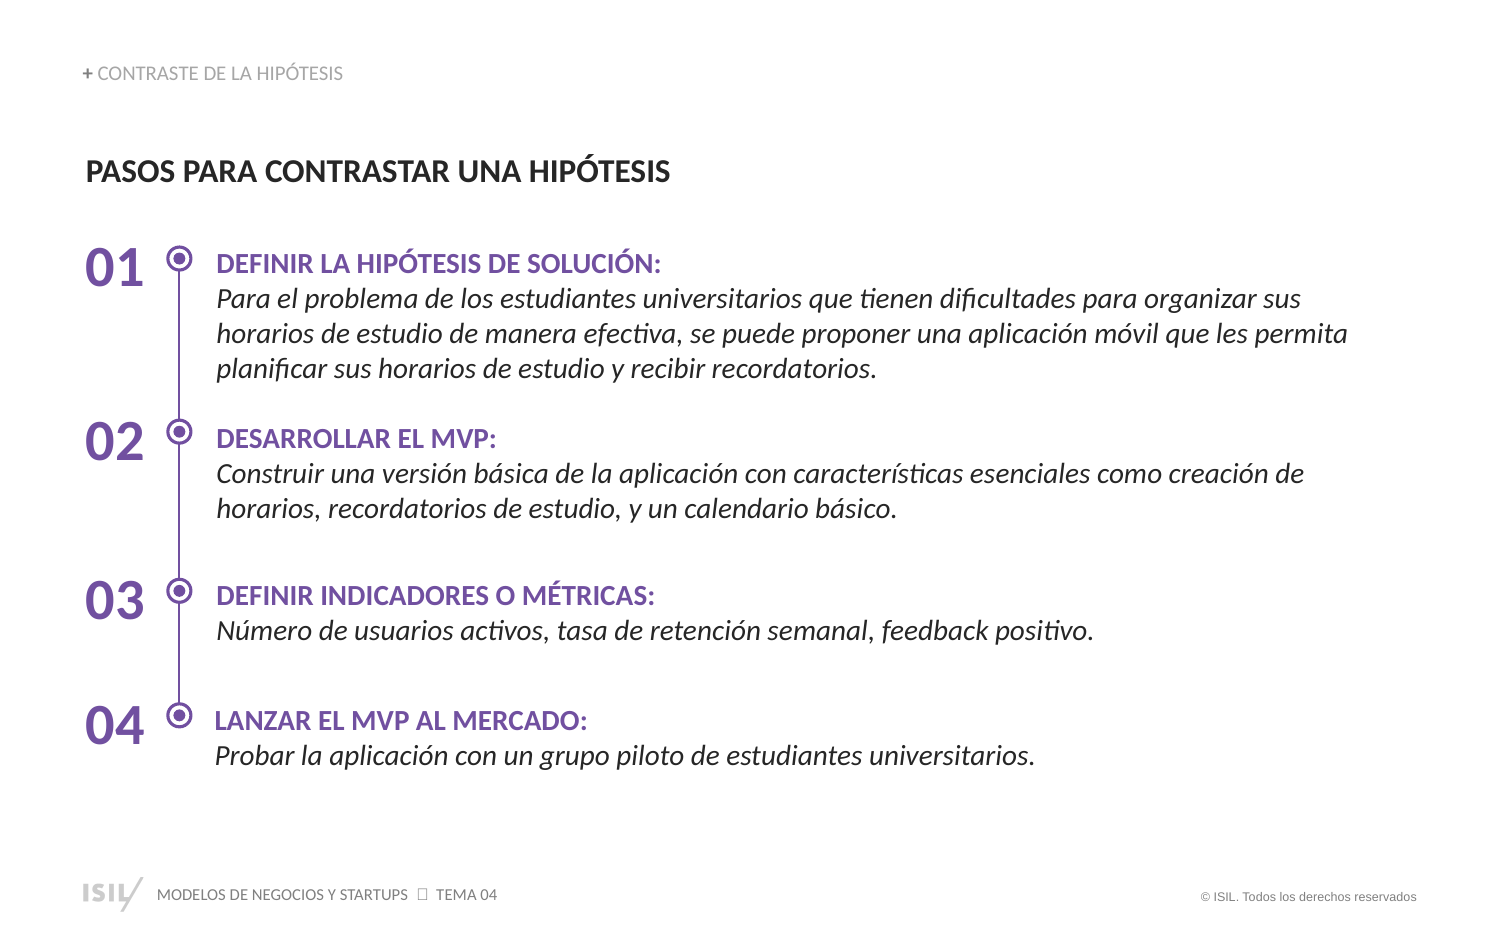

+ CONTRASTE DE LA HIPÓTESIS
PASOS PARA CONTRASTAR UNA HIPÓTESIS
01
DEFINIR LA HIPÓTESIS DE SOLUCIÓN:
Para el problema de los estudiantes universitarios que tienen dificultades para organizar sus horarios de estudio de manera efectiva, se puede proponer una aplicación móvil que les permita planificar sus horarios de estudio y recibir recordatorios.

02
DESARROLLAR EL MVP:
Construir una versión básica de la aplicación con características esenciales como creación de horarios, recordatorios de estudio, y un calendario básico.

03
DEFINIR INDICADORES O MÉTRICAS:
Número de usuarios activos, tasa de retención semanal, feedback positivo.

04
LANZAR EL MVP AL MERCADO:
Probar la aplicación con un grupo piloto de estudiantes universitarios.